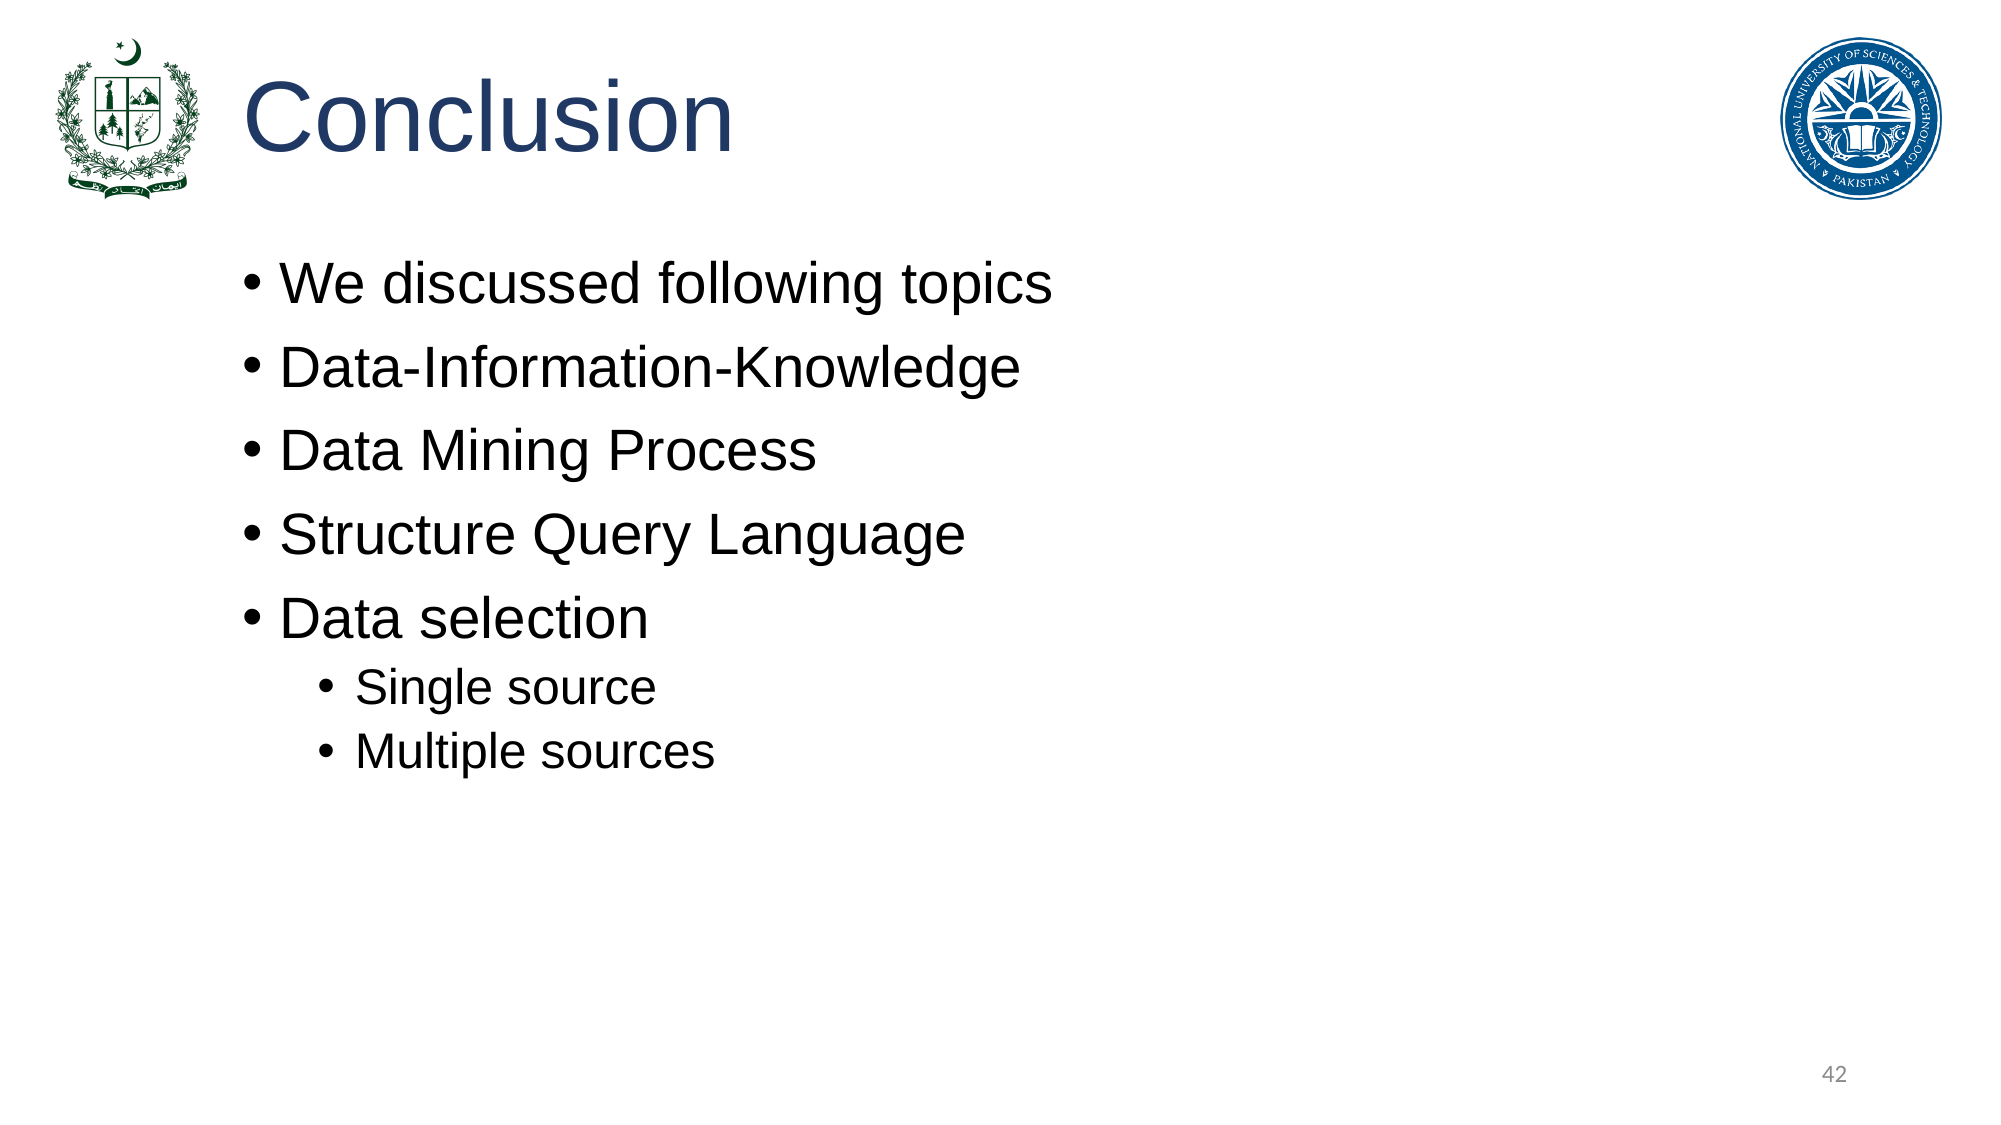

# Conclusion
We discussed following topics
Data-Information-Knowledge
Data Mining Process
Structure Query Language
Data selection
Single source
Multiple sources

42